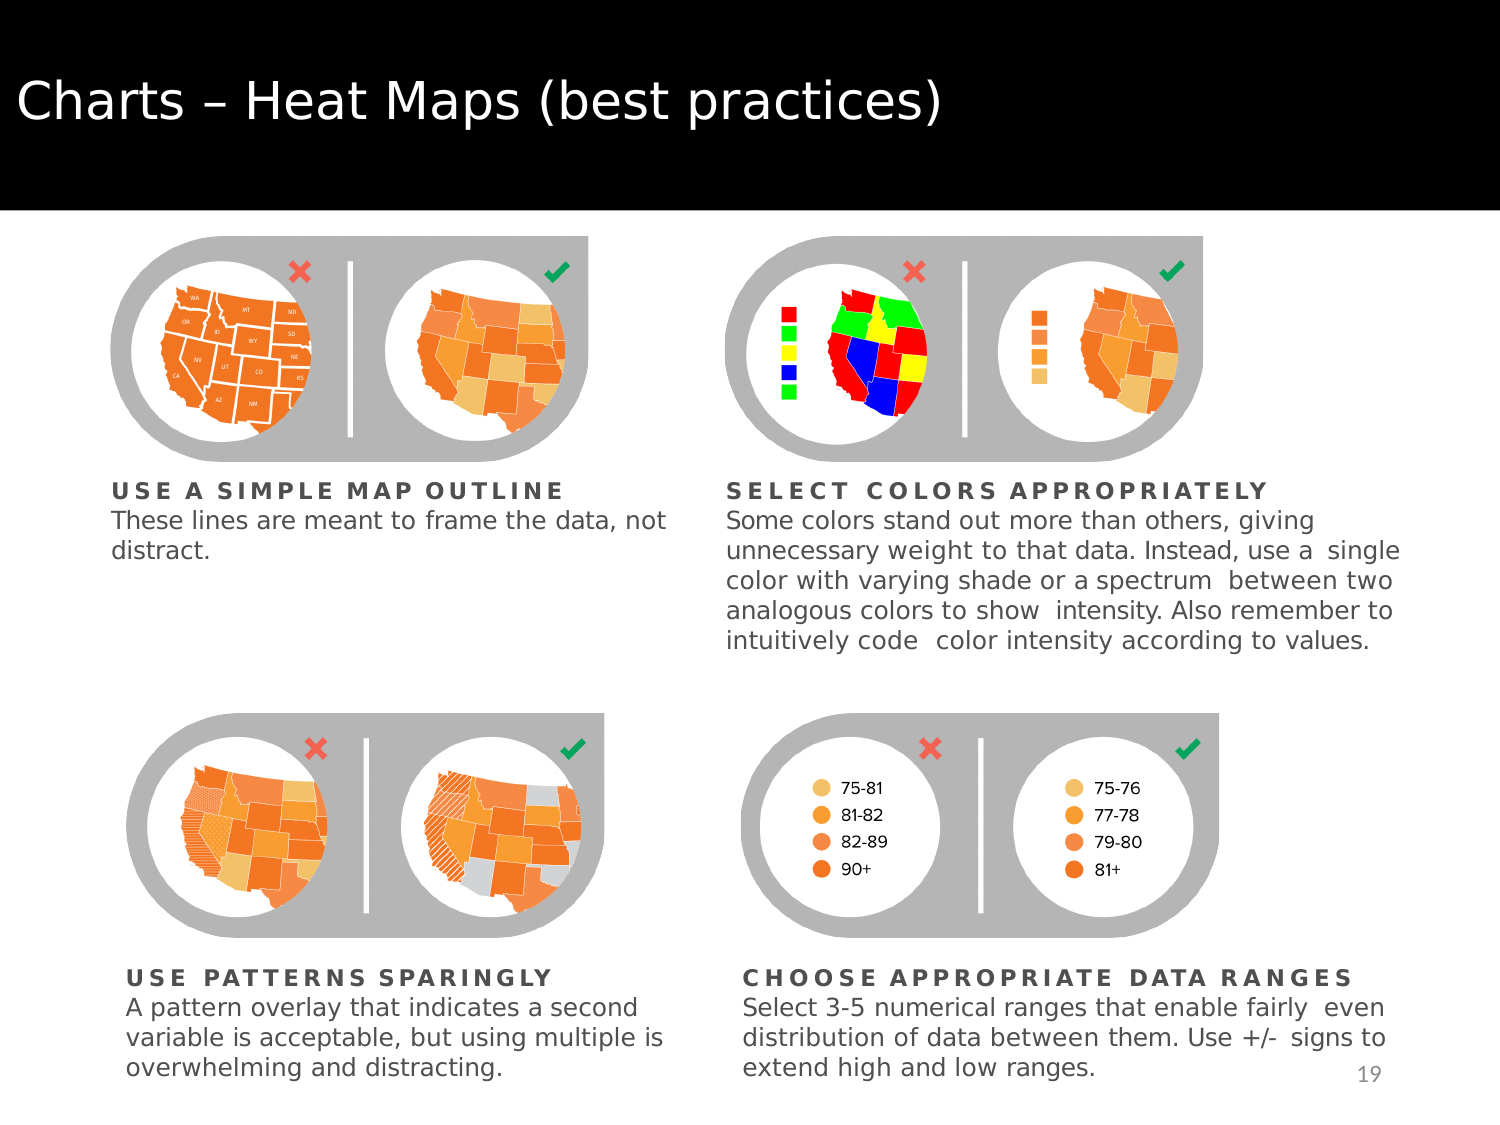

# Charts – Heat Maps (best practices)

WA
MT
ND
OR
ID
SD
WY
NE
NV
UT
CO
CA
KS
AZ
NM
USE A SIMPLE MAP OUTLINE
These lines are meant to frame the data, not  distract.
SELECT COLORS APPROPRIATELY
Some colors stand out more than others, giving  unnecessary weight to that data. Instead, use a  single color with varying shade or a spectrum  between two analogous colors to show  intensity. Also remember to intuitively code  color intensity according to values.

USE PATTERNS SPARINGLY
A pattern overlay that indicates a second  variable is acceptable, but using multiple is  overwhelming and distracting.
CHOOSE APPROPRIATE DATA RANGES
Select 3-5 numerical ranges that enable fairly  even distribution of data between them. Use +/-  signs to extend high and low ranges.
19